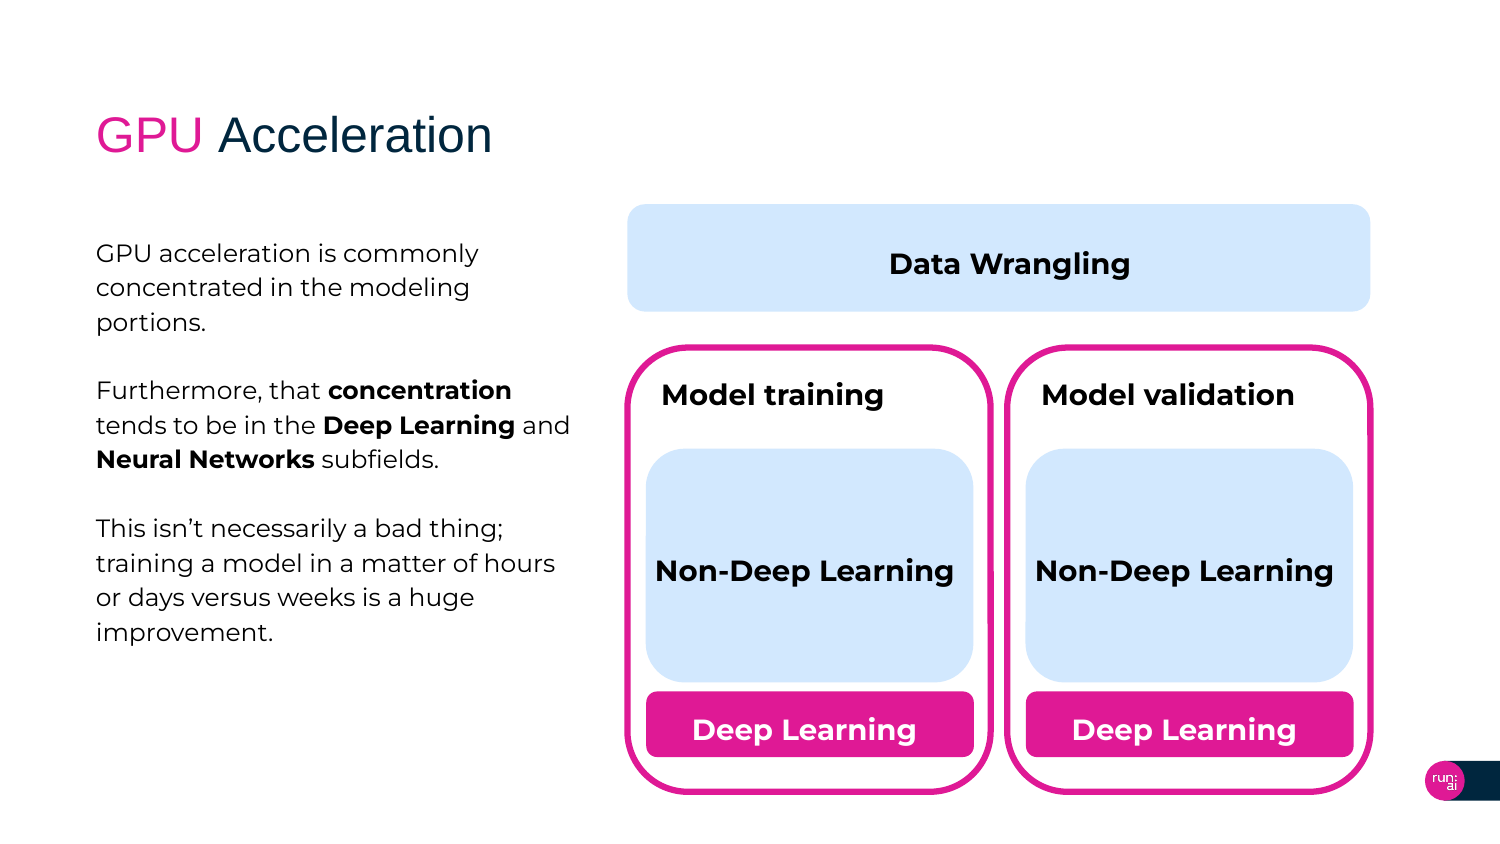

# GPU Acceleration

Data Wrangling
GPU acceleration is commonly concentrated in the modeling portions.

Furthermore, that concentration tends to be in the Deep Learning and Neural Networks subfields.

This isn’t necessarily a bad thing; training a model in a matter of hours or days versus weeks is a huge improvement.

Model training
Model validation

Non-Deep Learning
Non-Deep Learning

Deep Learning

Deep Learning